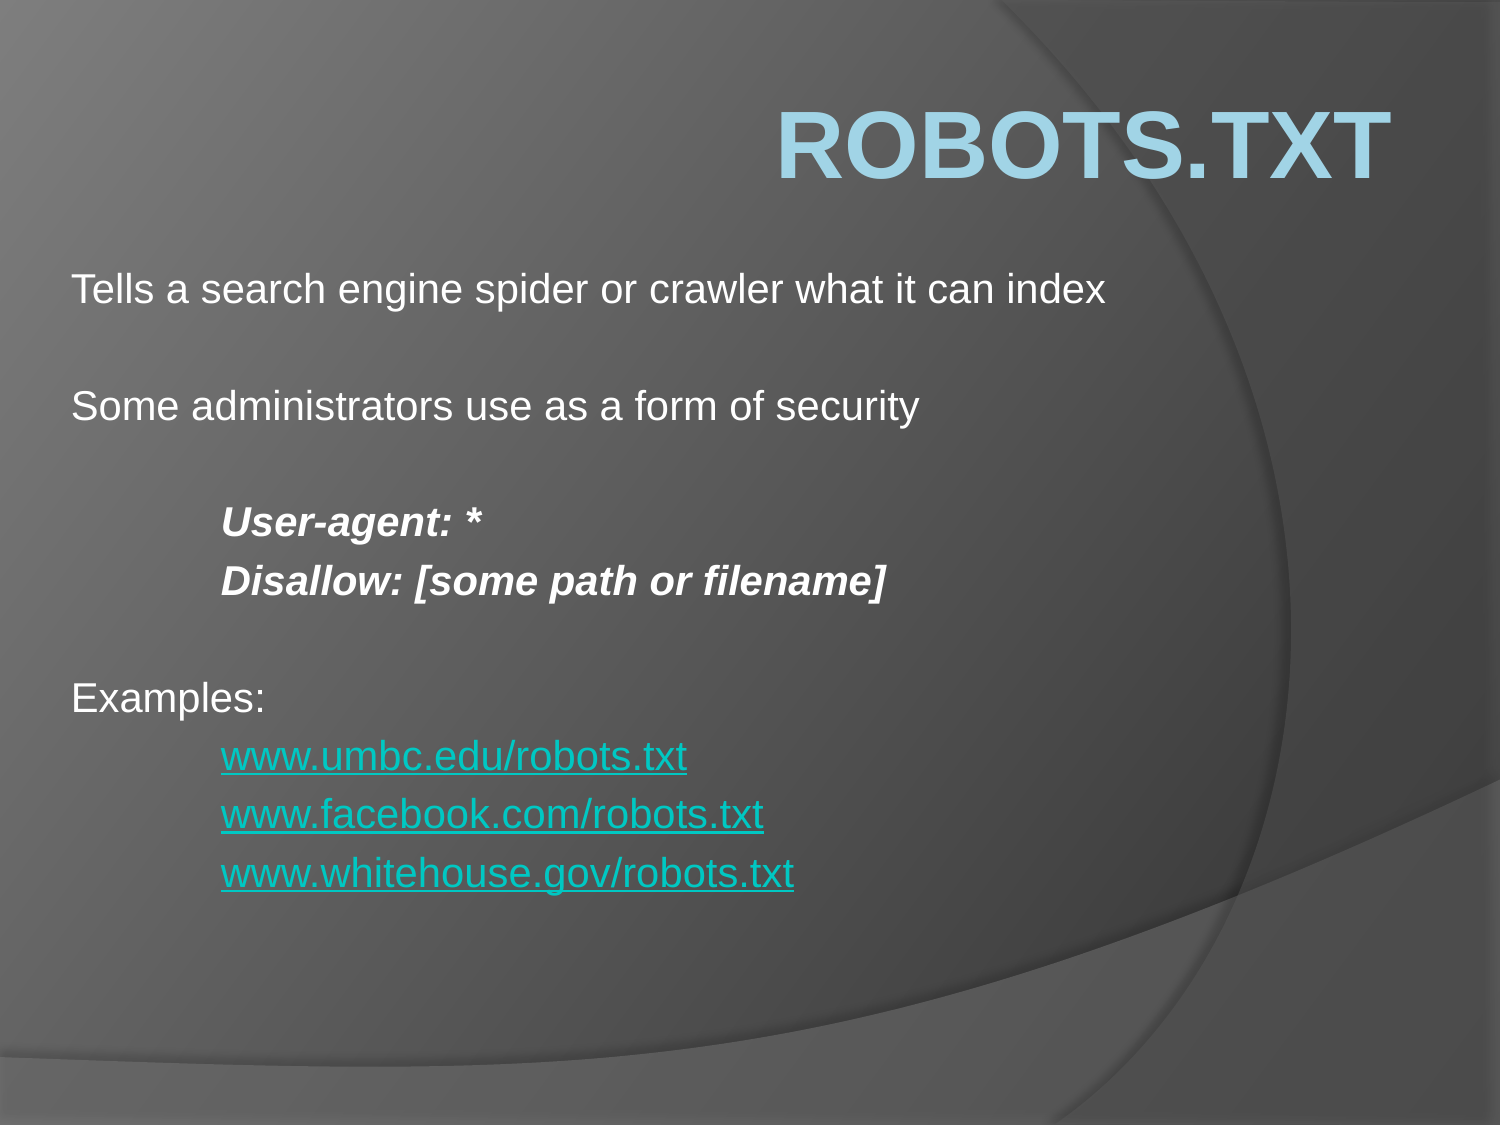

# Robots.txt
Tells a search engine spider or crawler what it can index

Some administrators use as a form of security

	User-agent: *
	Disallow: [some path or filename]

Examples:
	www.umbc.edu/robots.txt
	www.facebook.com/robots.txt
	www.whitehouse.gov/robots.txt